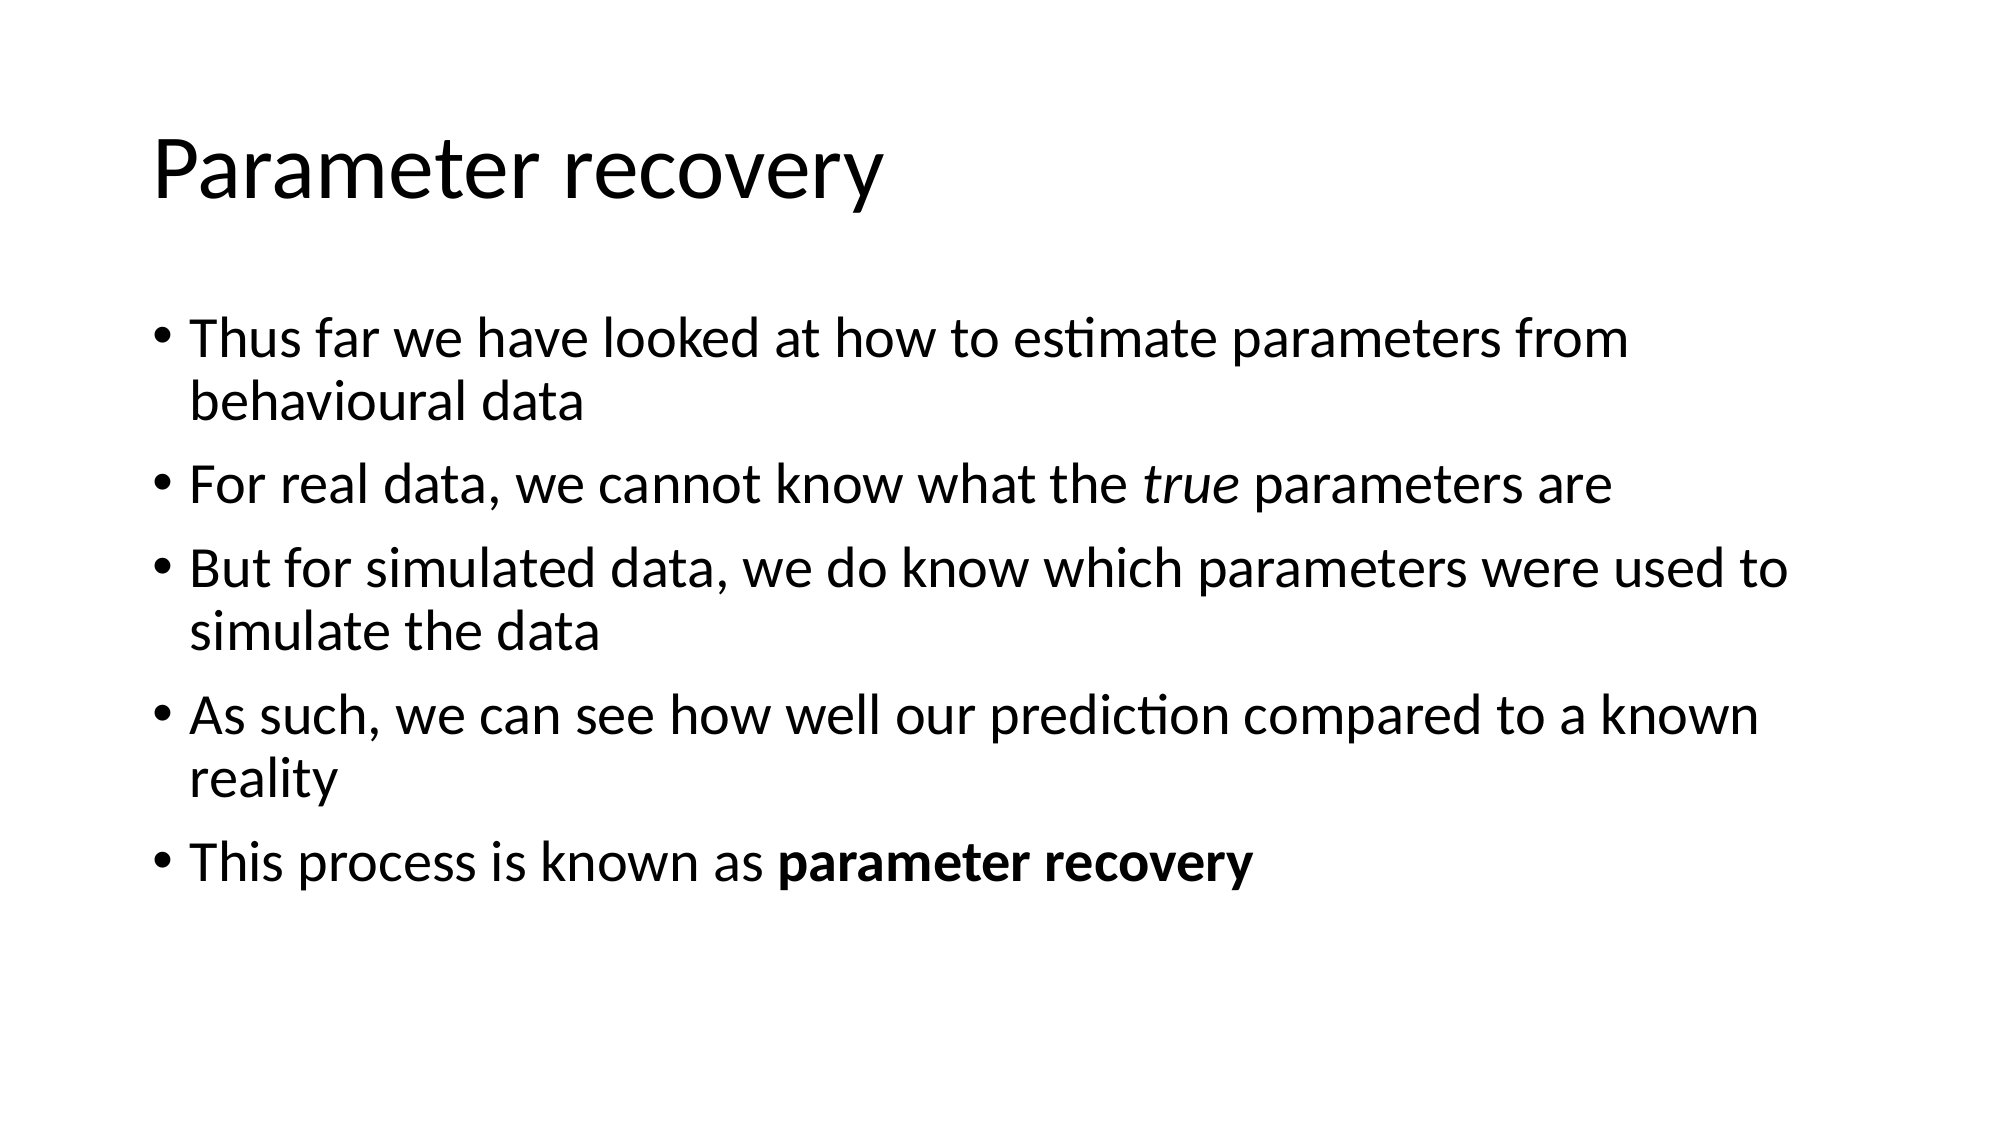

# Parameter recovery
Thus far we have looked at how to estimate parameters from behavioural data
For real data, we cannot know what the true parameters are
But for simulated data, we do know which parameters were used to simulate the data
As such, we can see how well our prediction compared to a known reality
This process is known as parameter recovery